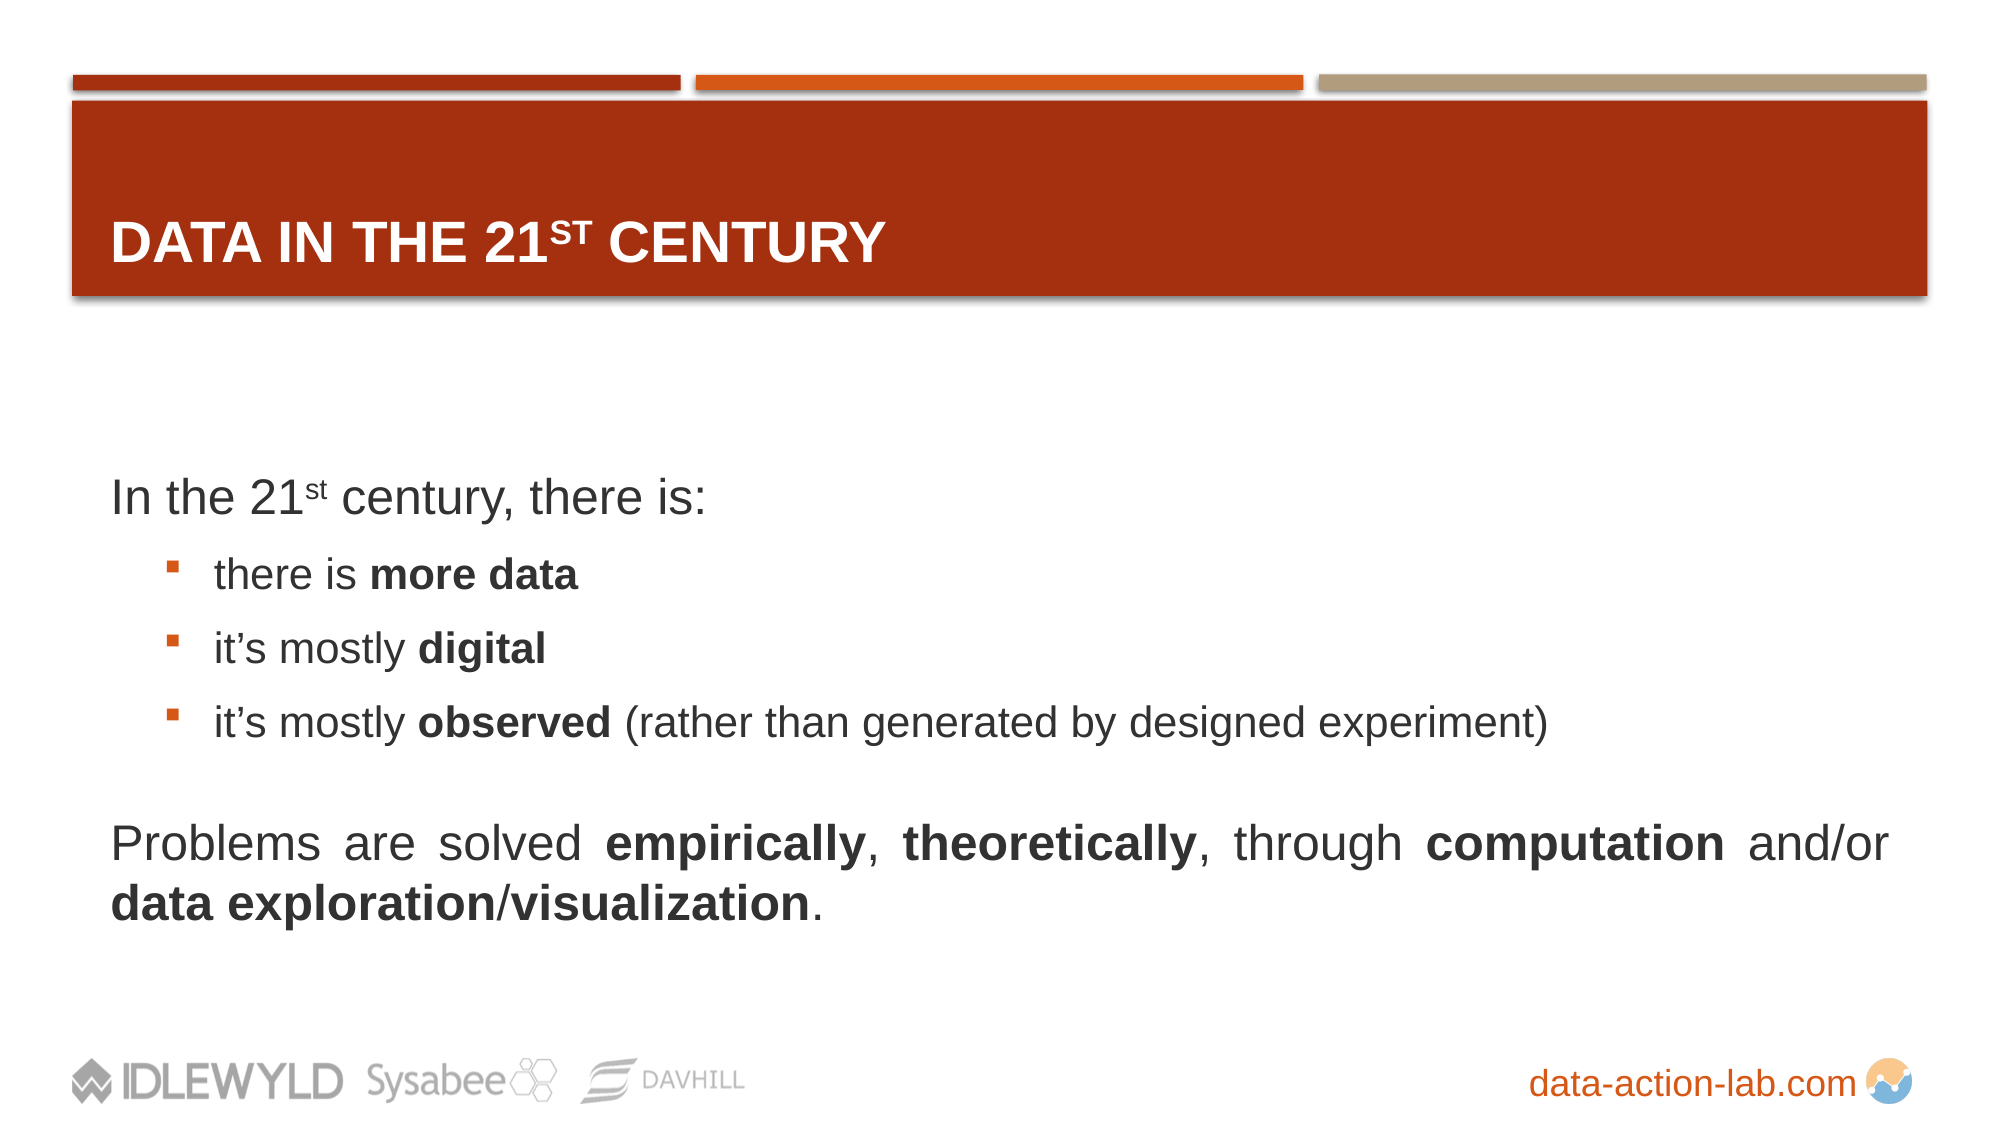

# DATA in the 21st CENTURY
In the 21st century, there is:
there is more data
it’s mostly digital
it’s mostly observed (rather than generated by designed experiment)

Problems are solved empirically, theoretically, through computation and/or data exploration/visualization.